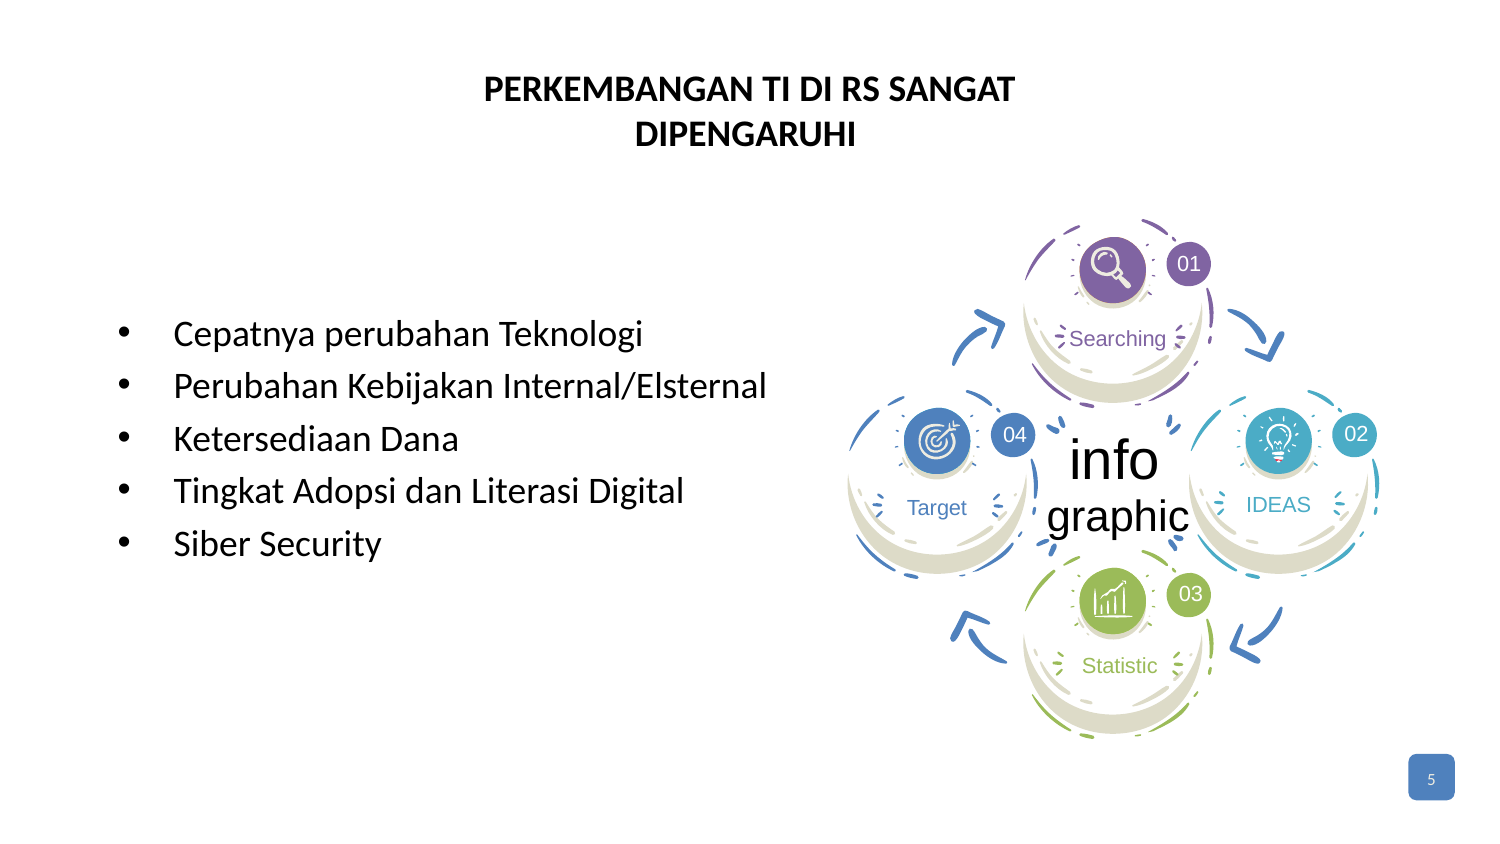

PERKEMBANGAN TI DI RS SANGAT DIPENGARUHI

01

Searching

02

04

info

graphic

IDEAS

Target

03

Statistic

Cepatnya perubahan Teknologi
Perubahan Kebijakan Internal/Elsternal
Ketersediaan Dana
Tingkat Adopsi dan Literasi Digital
Siber Security